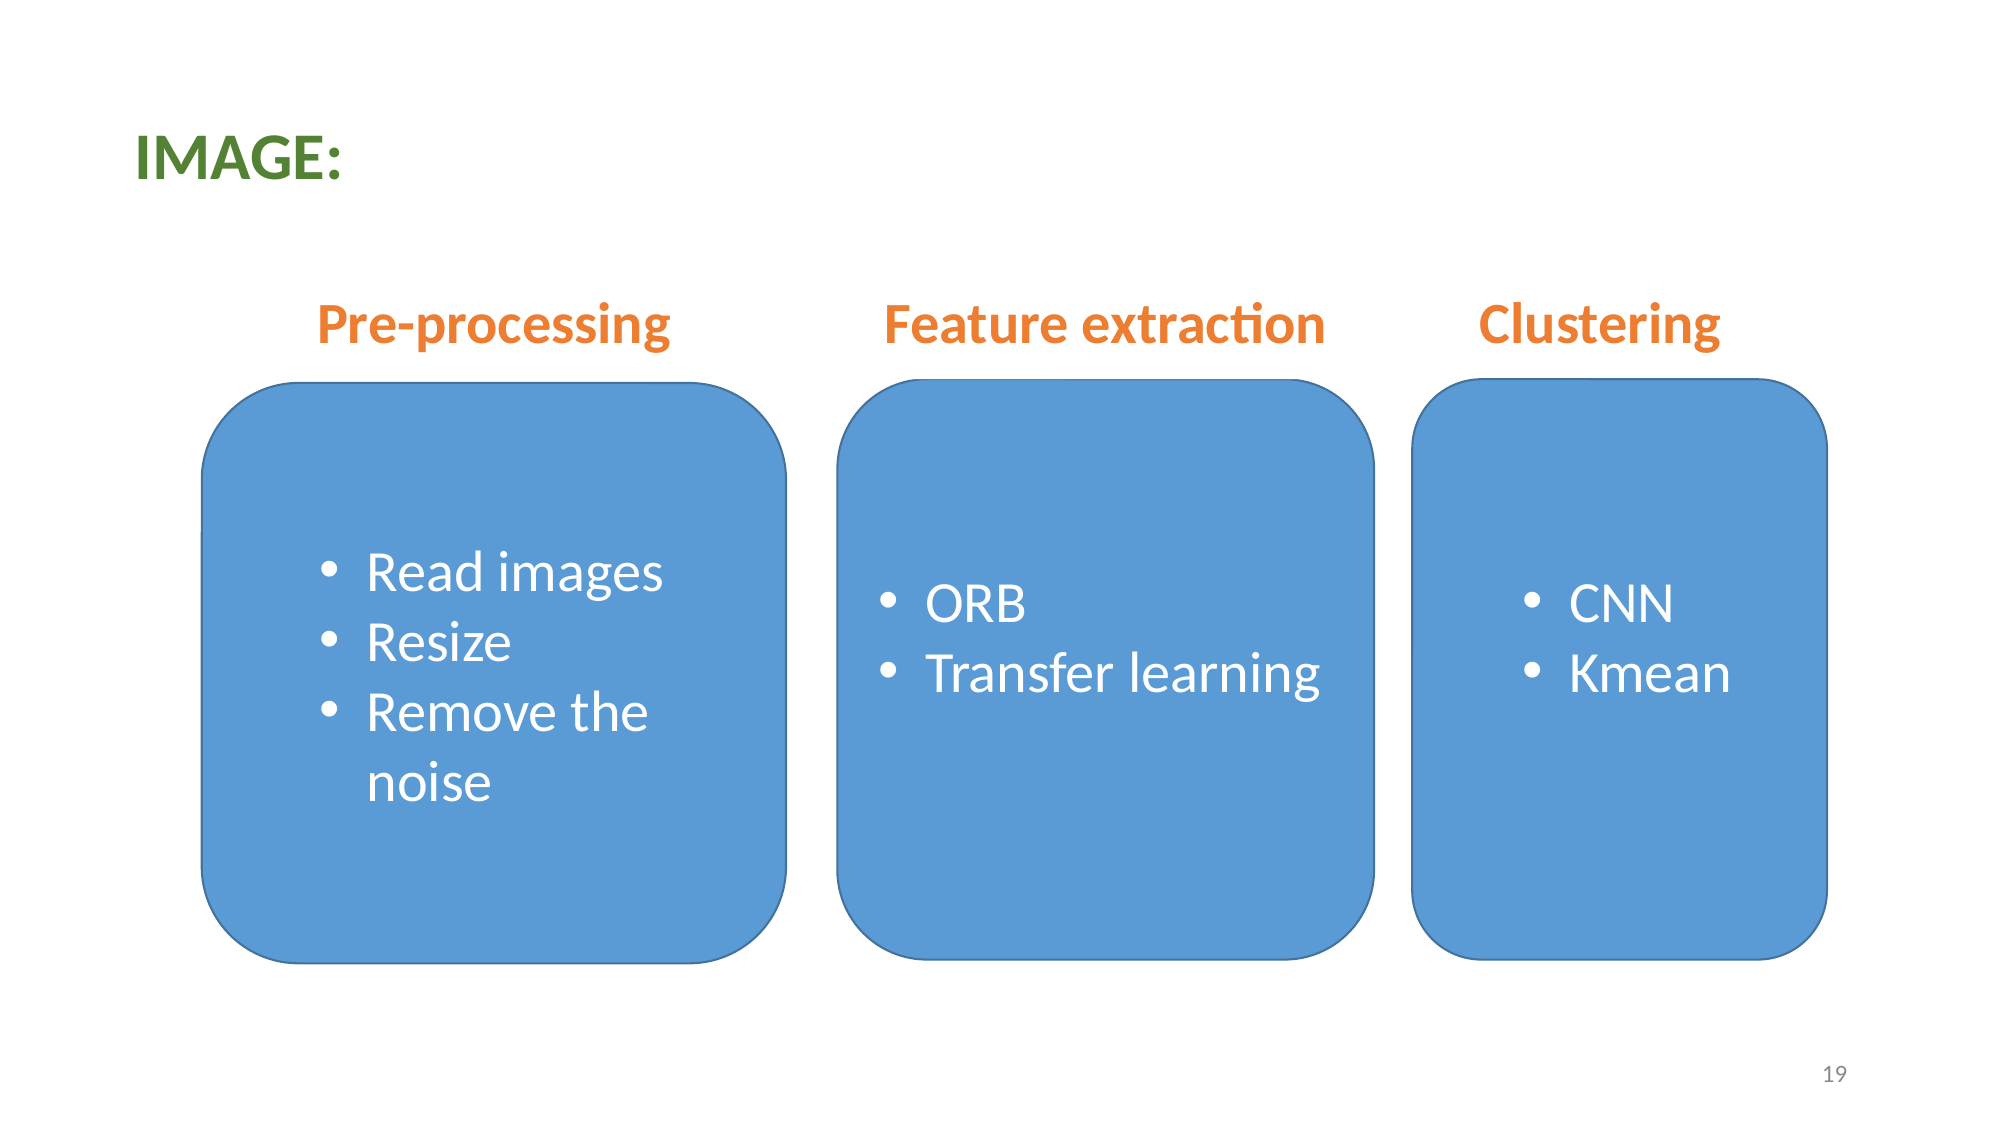

IMAGE:
Feature extraction
Pre-processing
Clustering
ORB
Transfer learning

CNN
Kmean

Read images
Resize
Remove the noise
19